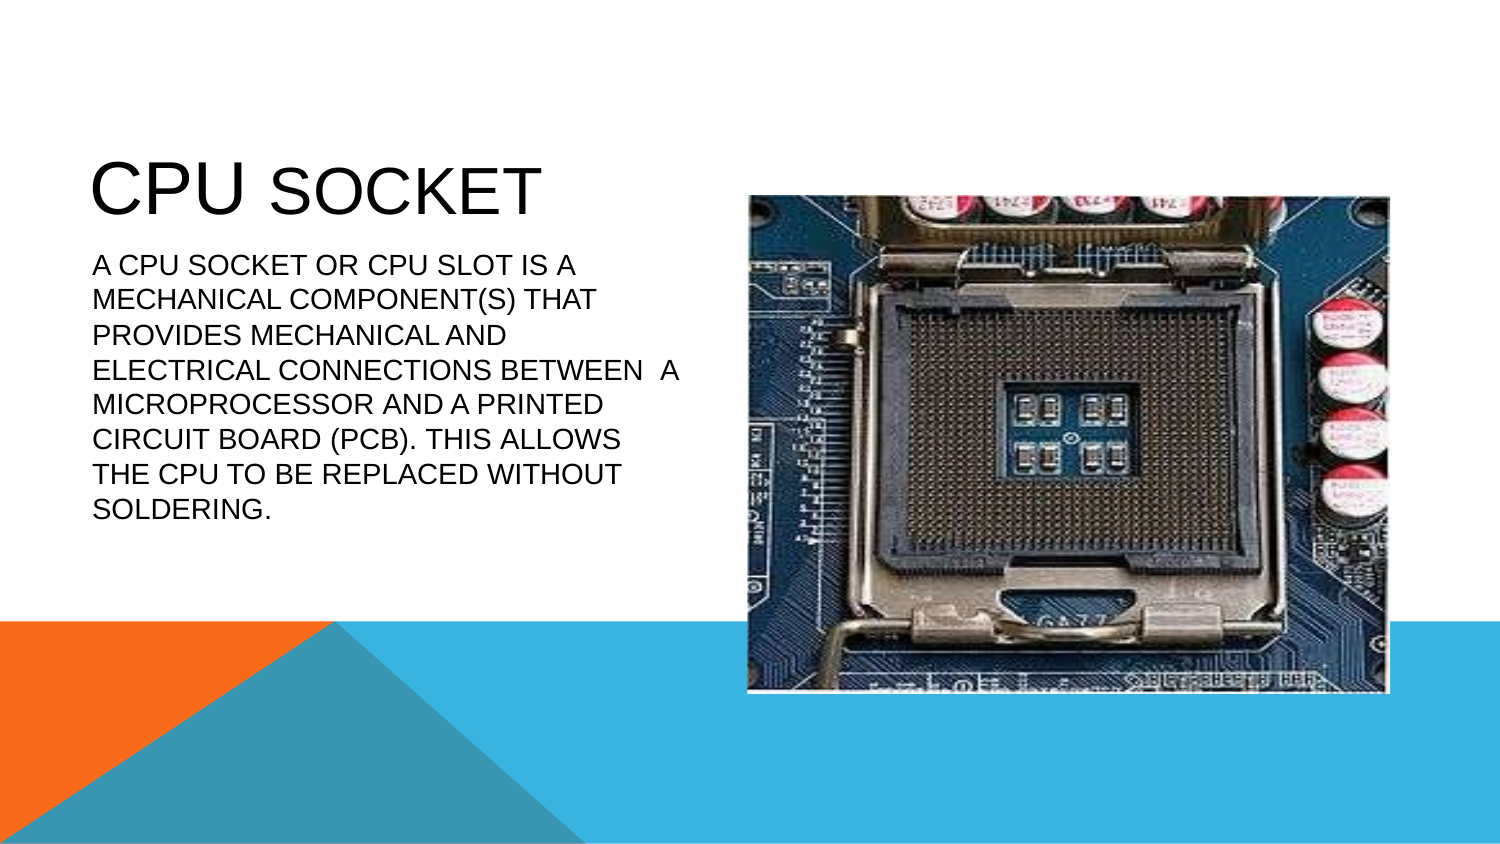

# CPU SOCKET
A CPU socket or CPU slot is a  mechanical component(s) that  provides mechanical and  electrical connections between  a microprocessor and a printed  circuit board (PCB). This allows  the CPU to be replaced without  soldering.